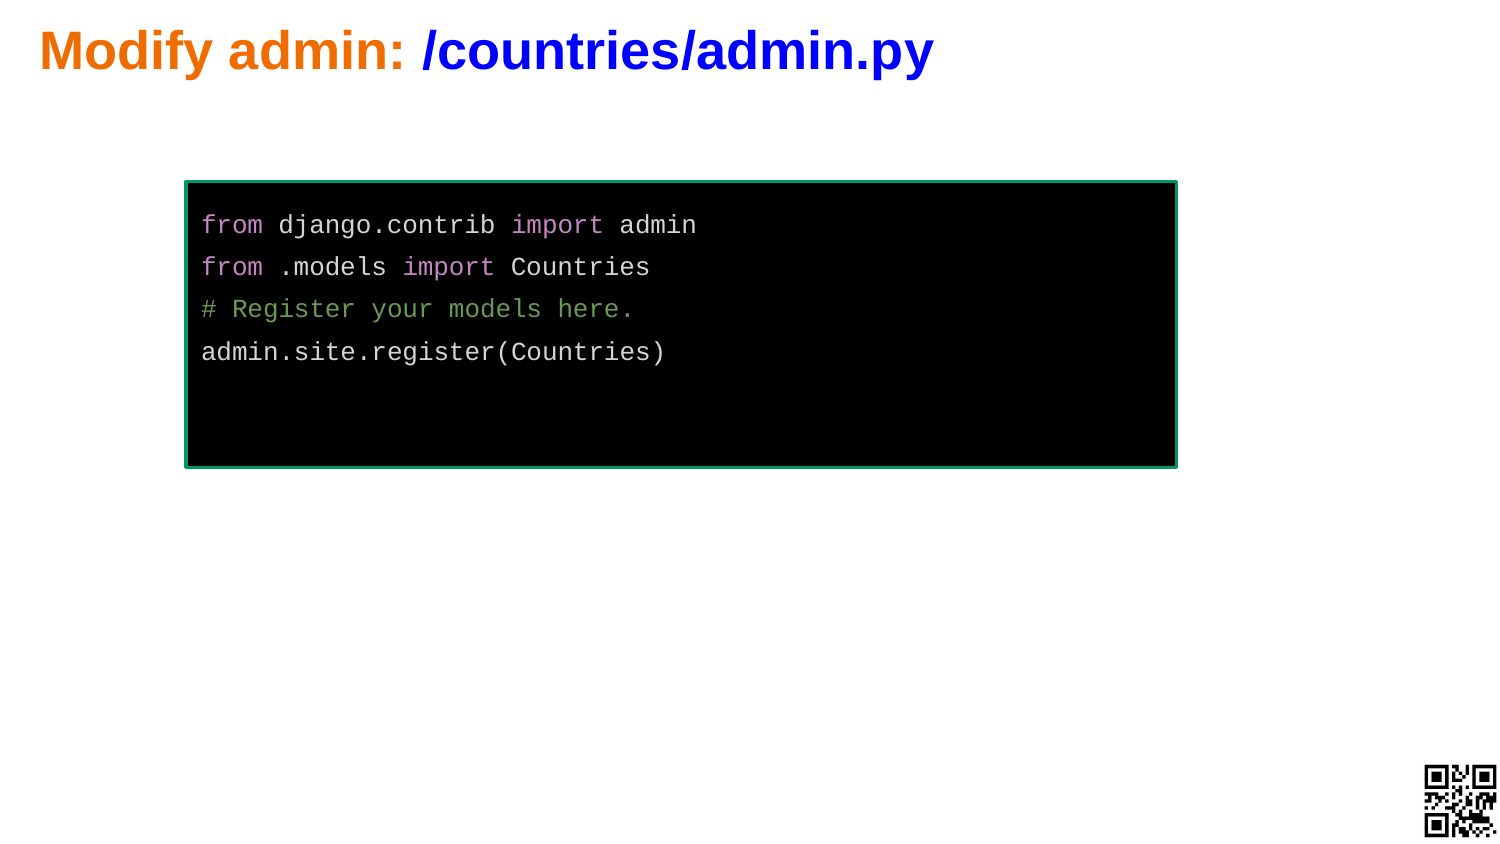

# Modify admin: /countries/admin.py
from django.contrib import admin
from .models import Countries
# Register your models here.
admin.site.register(Countries)